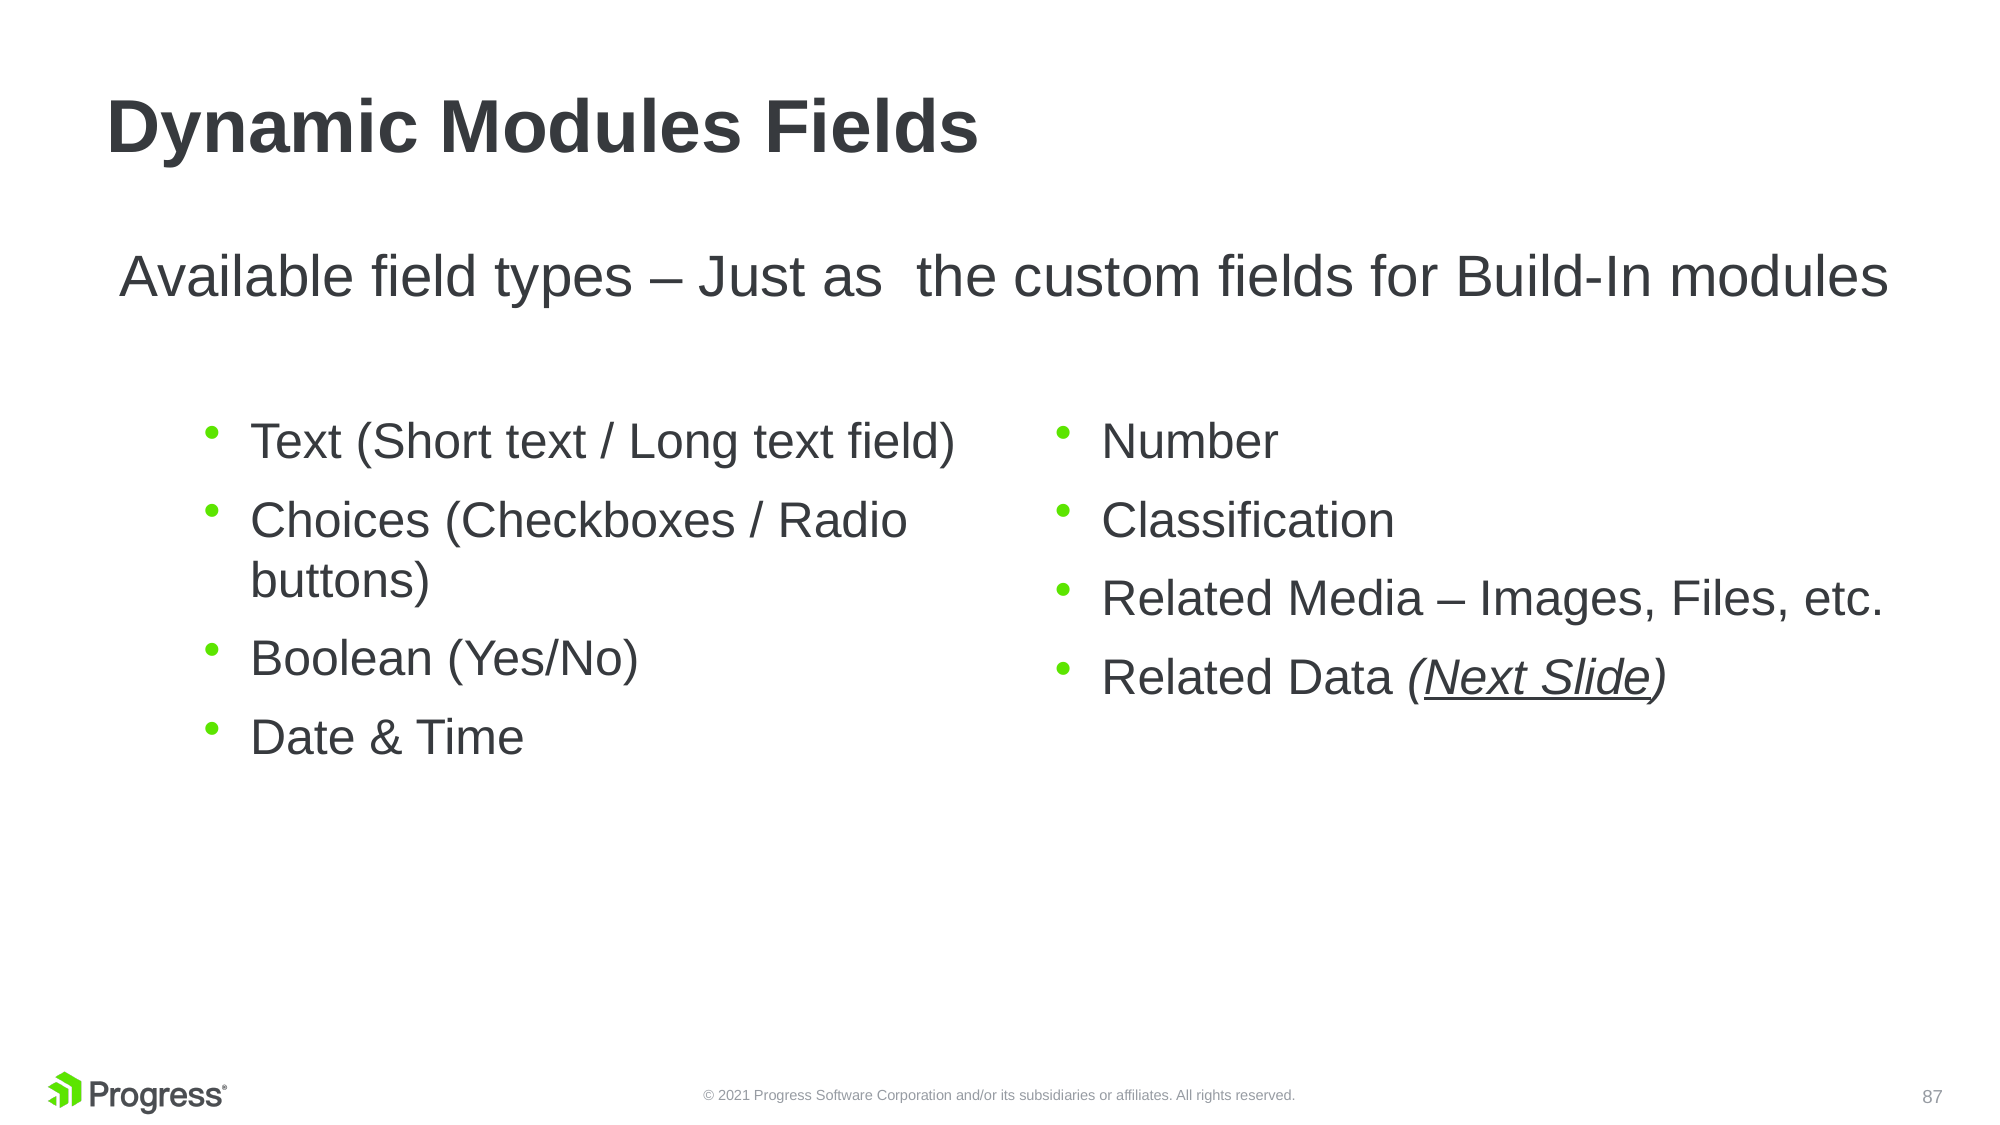

# Dynamic Modules Fields
Available field types – Just as  the custom fields for Build-In modules

Text (Short text / Long text field)
Choices (Checkboxes / Radio buttons)
Boolean (Yes/No)
Date & Time

Number
Classification
Related Media – Images, Files, etc.
Related Data (Next Slide)